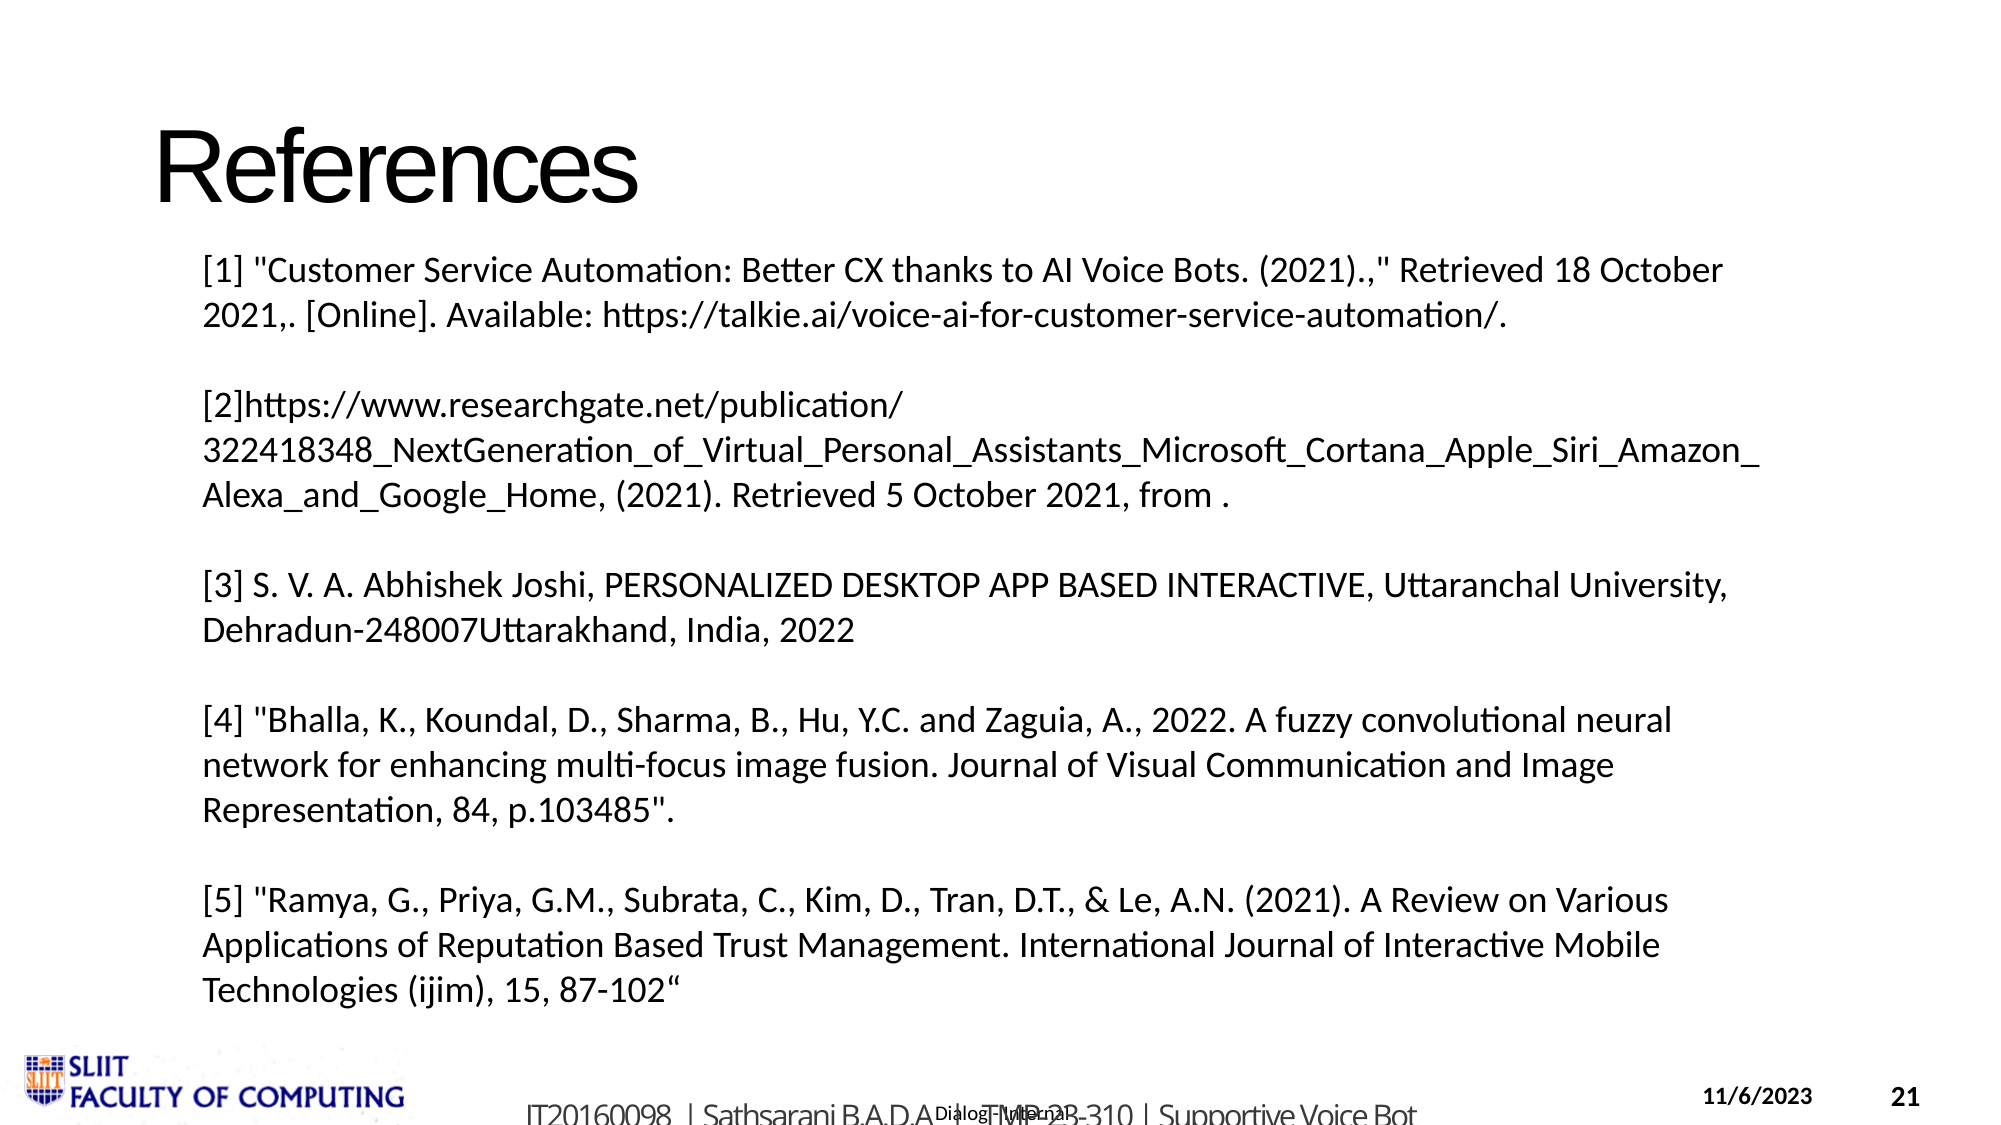

# References
[1] "Customer Service Automation: Better CX thanks to AI Voice Bots. (2021).," Retrieved 18 October
2021,. [Online]. Available: https://talkie.ai/voice-ai-for-customer-service-automation/.

[2]https://www.researchgate.net/publication/322418348_NextGeneration_of_Virtual_Personal_Assistants_Microsoft_Cortana_Apple_Siri_Amazon_ Alexa_and_Google_Home, (2021). Retrieved 5 October 2021, from .

[3] S. V. A. Abhishek Joshi, PERSONALIZED DESKTOP APP BASED INTERACTIVE, Uttaranchal University,
Dehradun-248007Uttarakhand, India, 2022

[4] "Bhalla, K., Koundal, D., Sharma, B., Hu, Y.C. and Zaguia, A., 2022. A fuzzy convolutional neural
network for enhancing multi-focus image fusion. Journal of Visual Communication and Image
Representation, 84, p.103485".

[5] "Ramya, G., Priya, G.M., Subrata, C., Kim, D., Tran, D.T., & Le, A.N. (2021). A Review on Various
Applications of Reputation Based Trust Management. International Journal of Interactive Mobile
Technologies (ijim), 15, 87-102“

IT20160098  | Sathsarani B.A.D.A   |   TMP-23-310 | Supportive Voice Bot